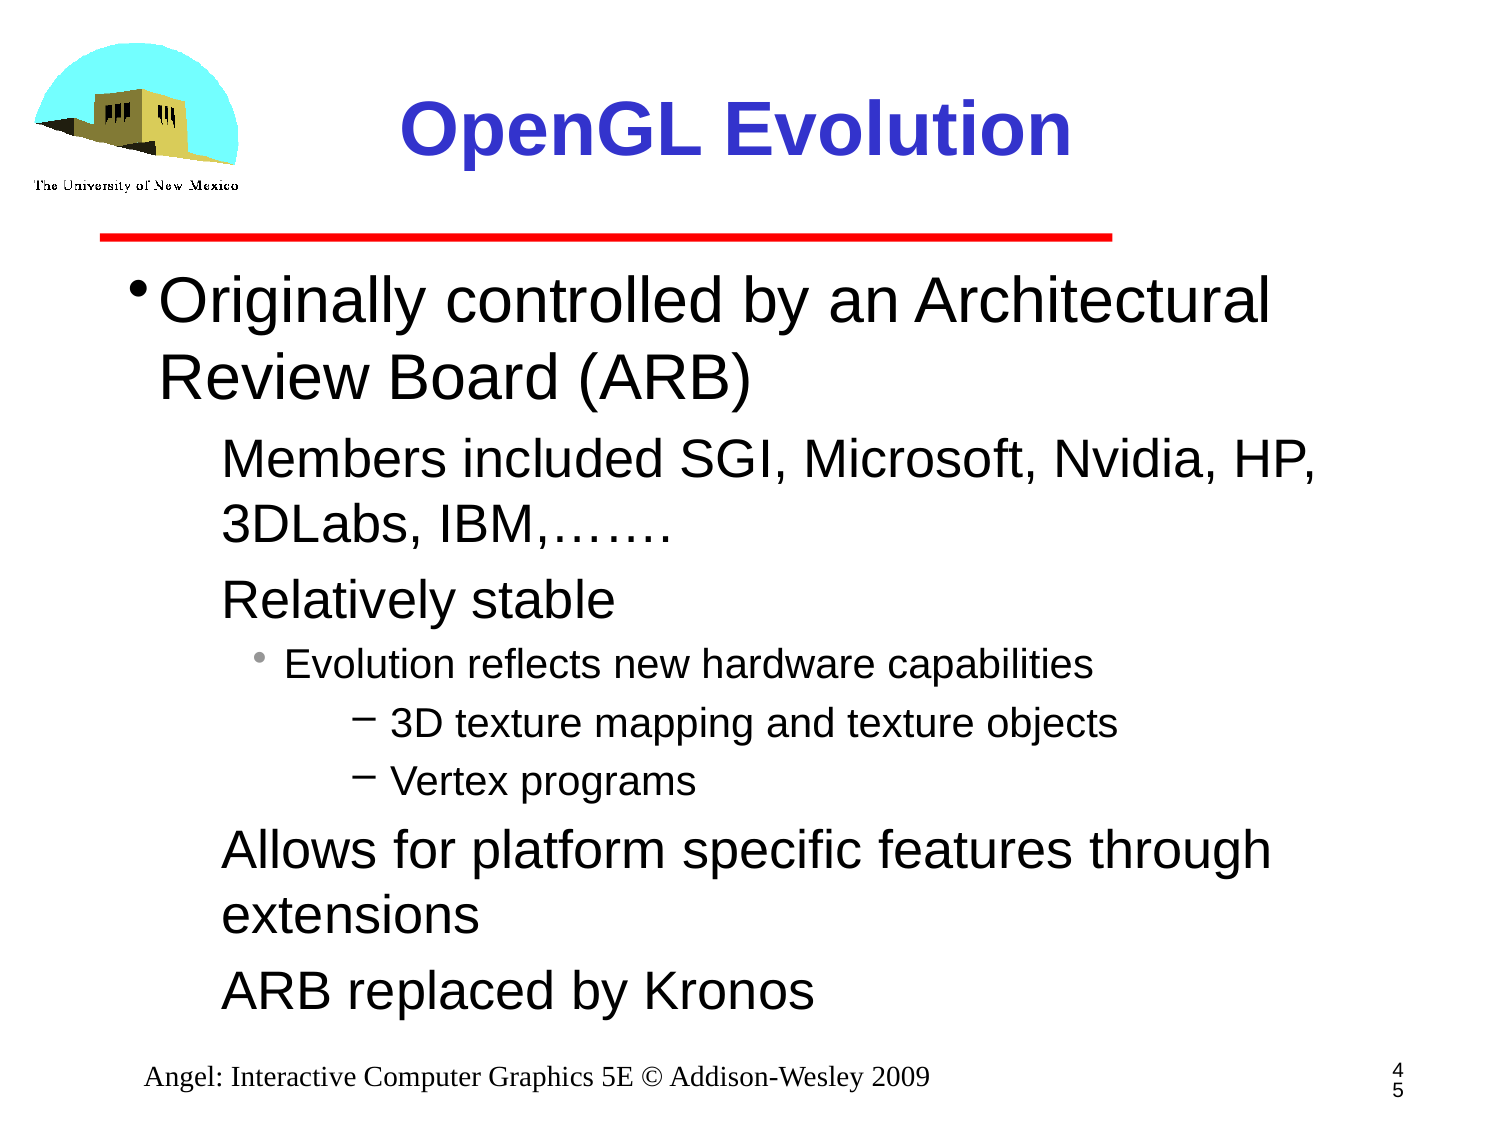

# OpenGL Evolution
Originally controlled by an Architectural Review Board (ARB)
Members included SGI, Microsoft, Nvidia, HP, 3DLabs, IBM,…….
Relatively stable
Evolution reflects new hardware capabilities
3D texture mapping and texture objects
Vertex programs
Allows for platform specific features through extensions
ARB replaced by Kronos
45
Angel: Interactive Computer Graphics 5E © Addison-Wesley 2009